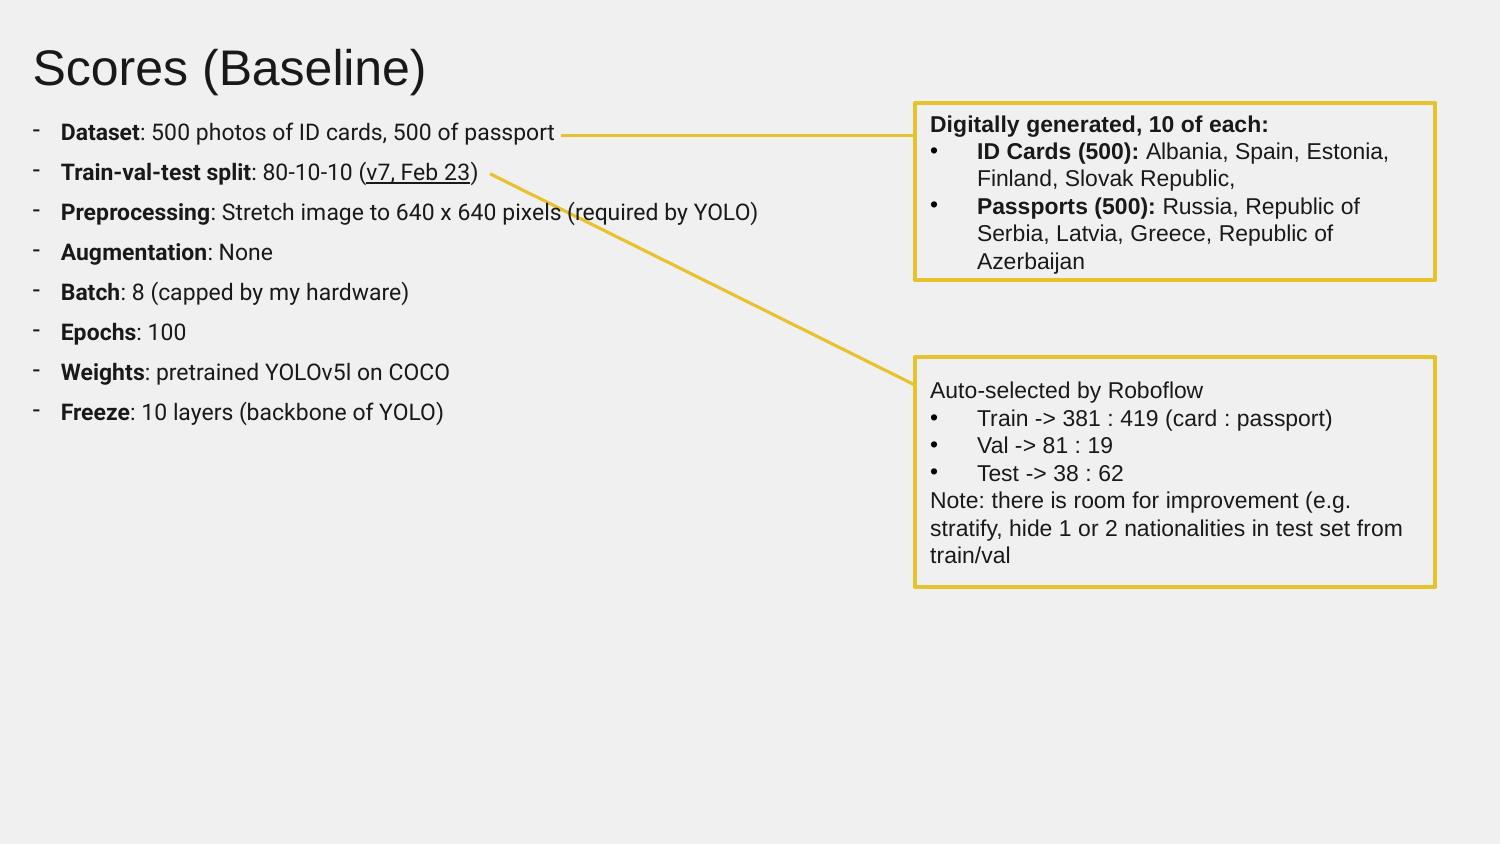

# Scores (Baseline)
Dataset: 500 photos of ID cards, 500 of passport
Train-val-test split: 80-10-10 (v7, Feb 23)
Preprocessing: Stretch image to 640 x 640 pixels (required by YOLO)
Augmentation: None
Batch: 8 (capped by my hardware)
Epochs: 100
Weights: pretrained YOLOv5l on COCO
Freeze: 10 layers (backbone of YOLO)
Digitally generated, 10 of each:
ID Cards (500): Albania, Spain, Estonia, Finland, Slovak Republic,
Passports (500): Russia, Republic of Serbia, Latvia, Greece, Republic of Azerbaijan
Auto-selected by Roboflow
Train -> 381 : 419 (card : passport)
Val -> 81 : 19
Test -> 38 : 62
Note: there is room for improvement (e.g. stratify, hide 1 or 2 nationalities in test set from train/val